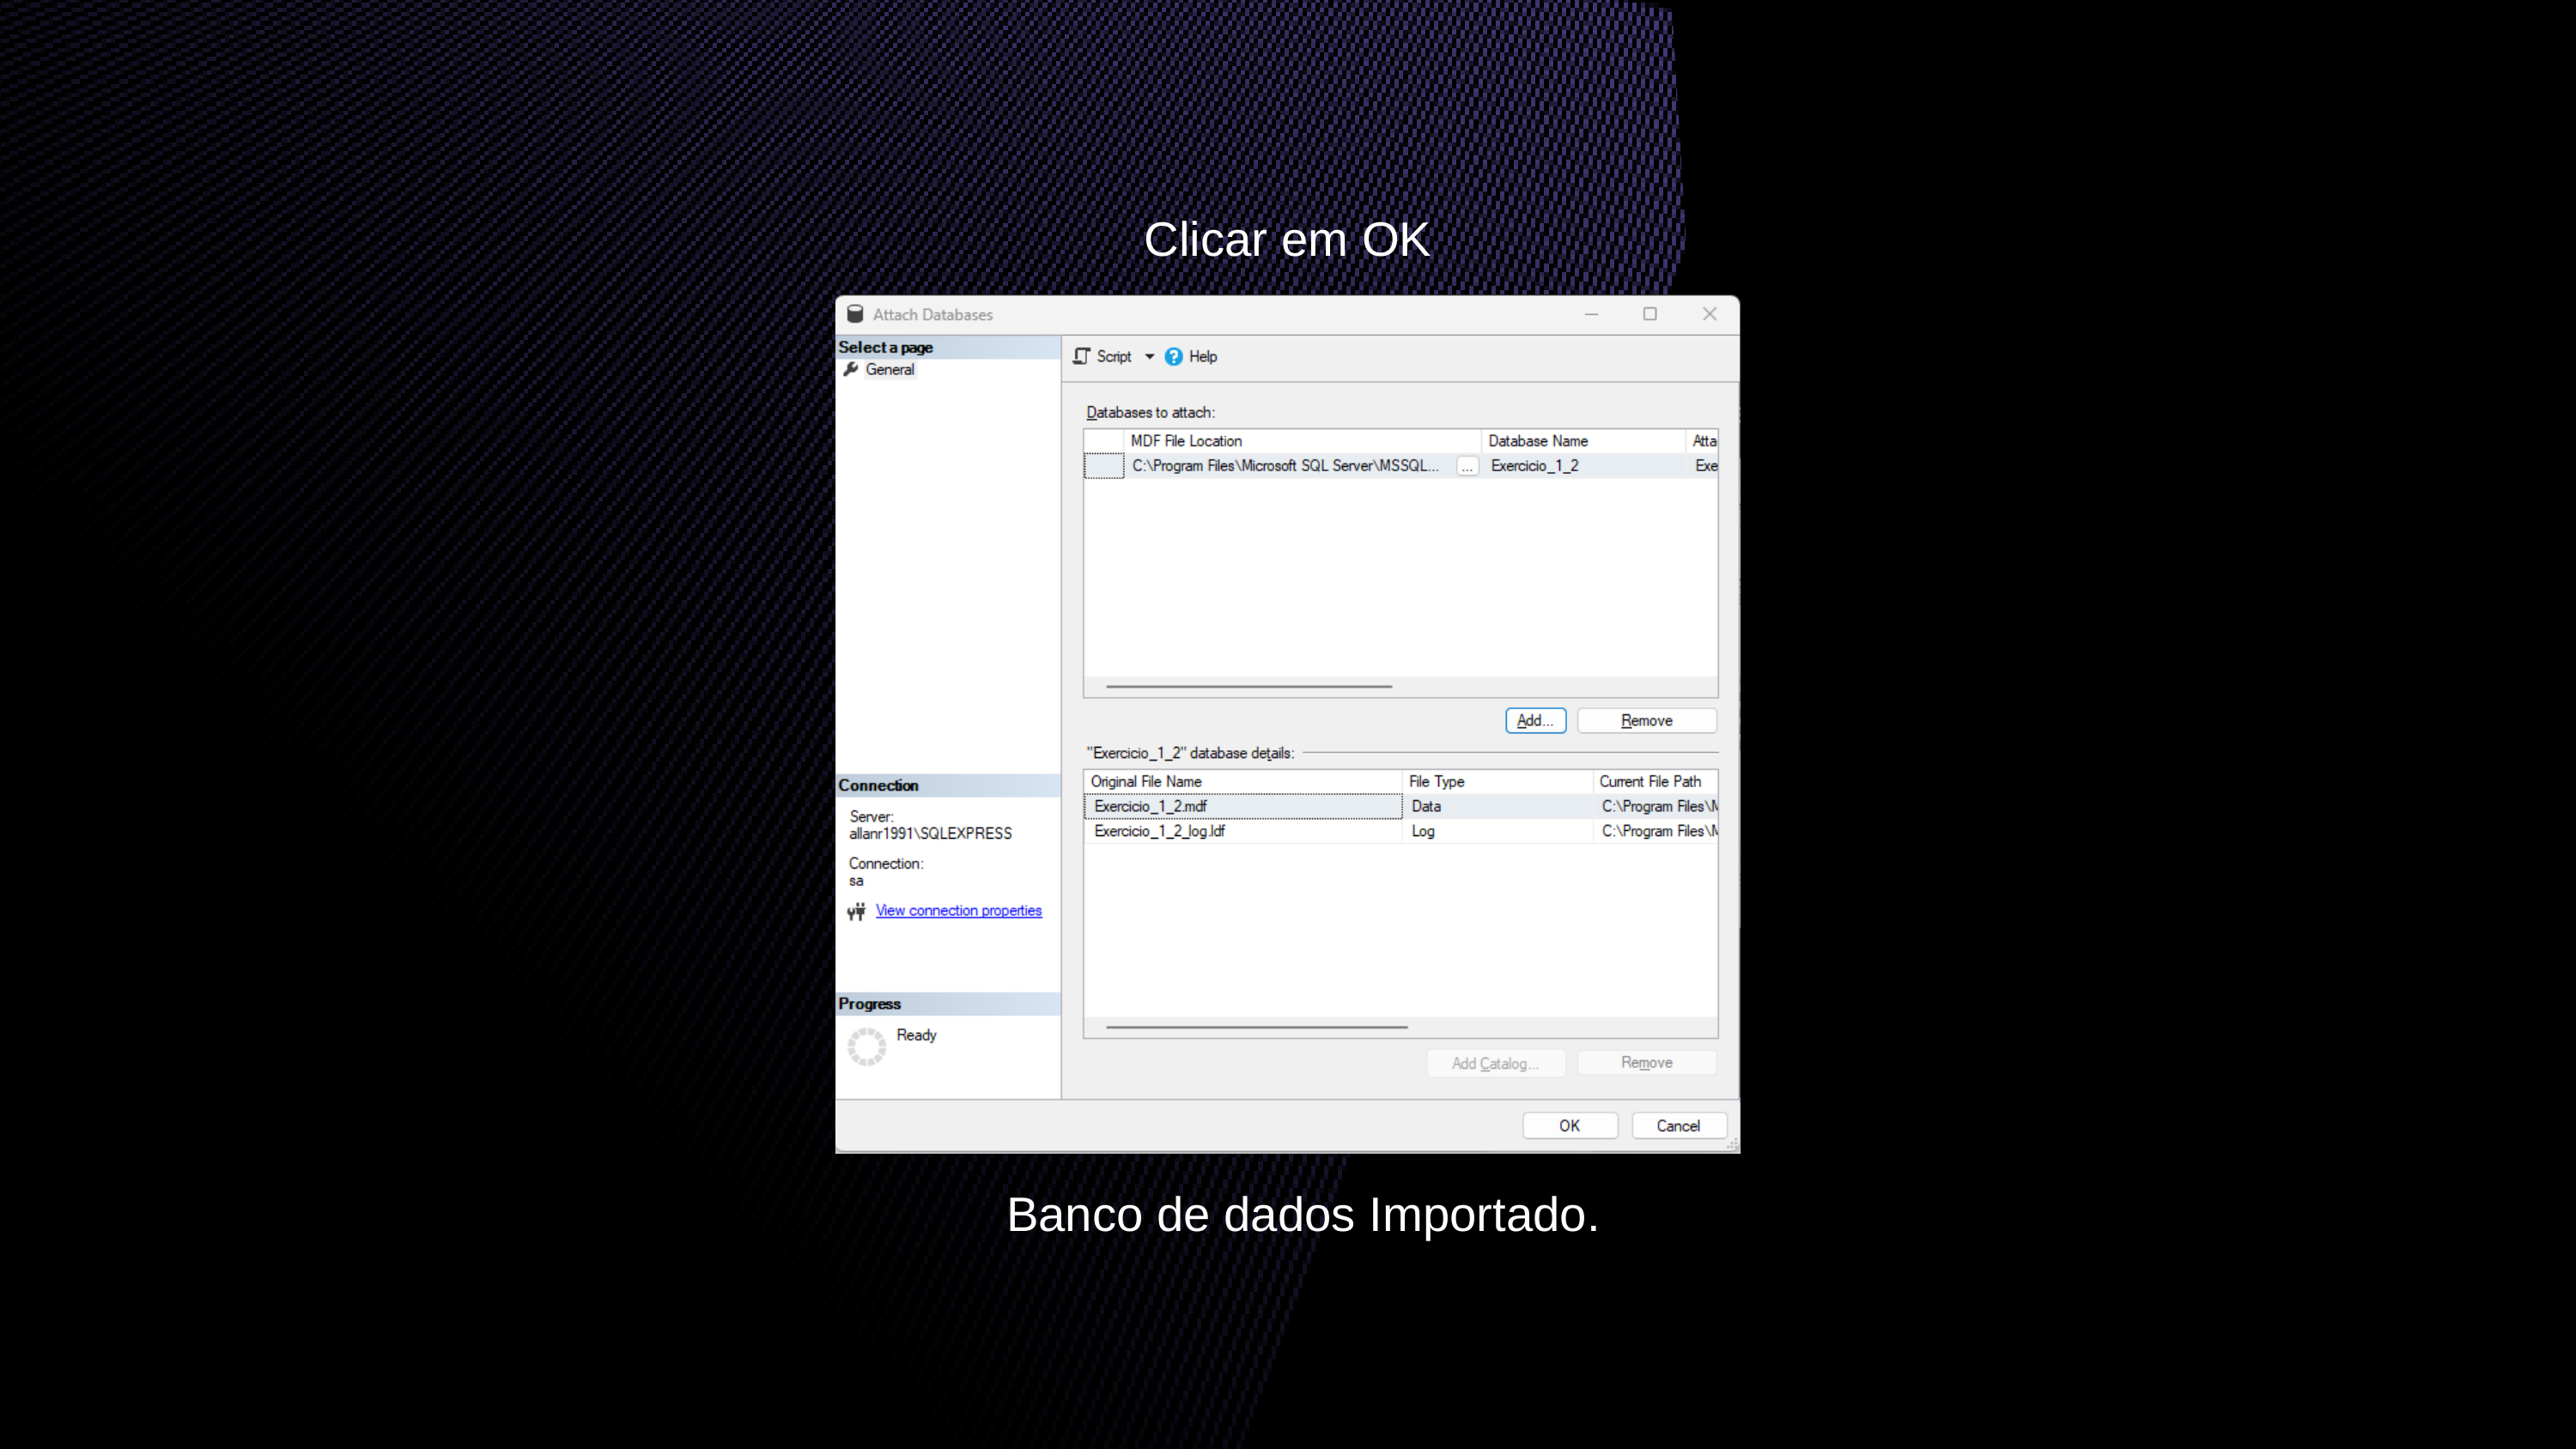

Clicar em OK

Banco de dados Importado.